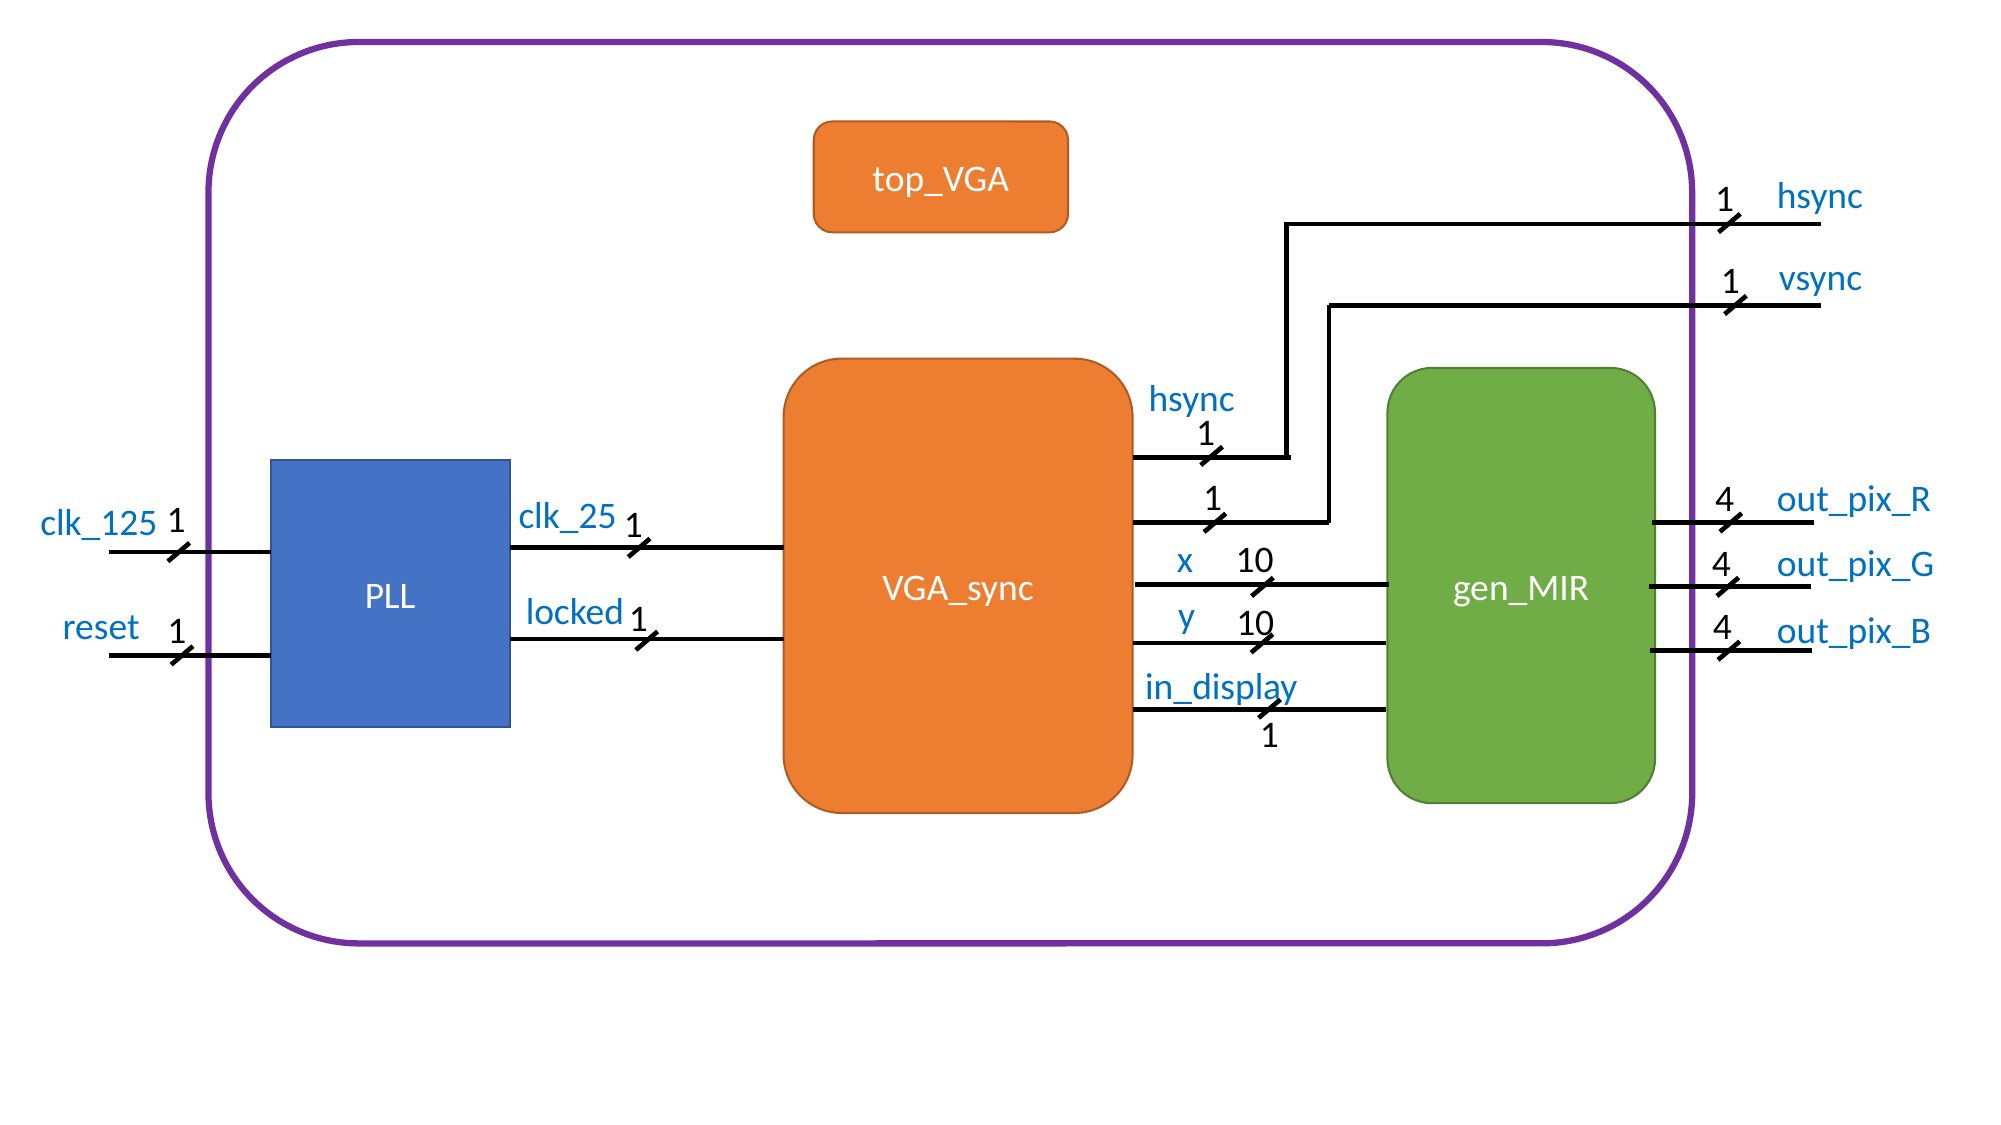

top_VGA
hsync
1
vsync
1
VGA_sync
hsync
gen_MIR
1
PLL
1
4
out_pix_R
clk_25
1
clk_125
1
x
10
4
out_pix_G
locked
y
1
10
reset
4
1
out_pix_B
in_display
1